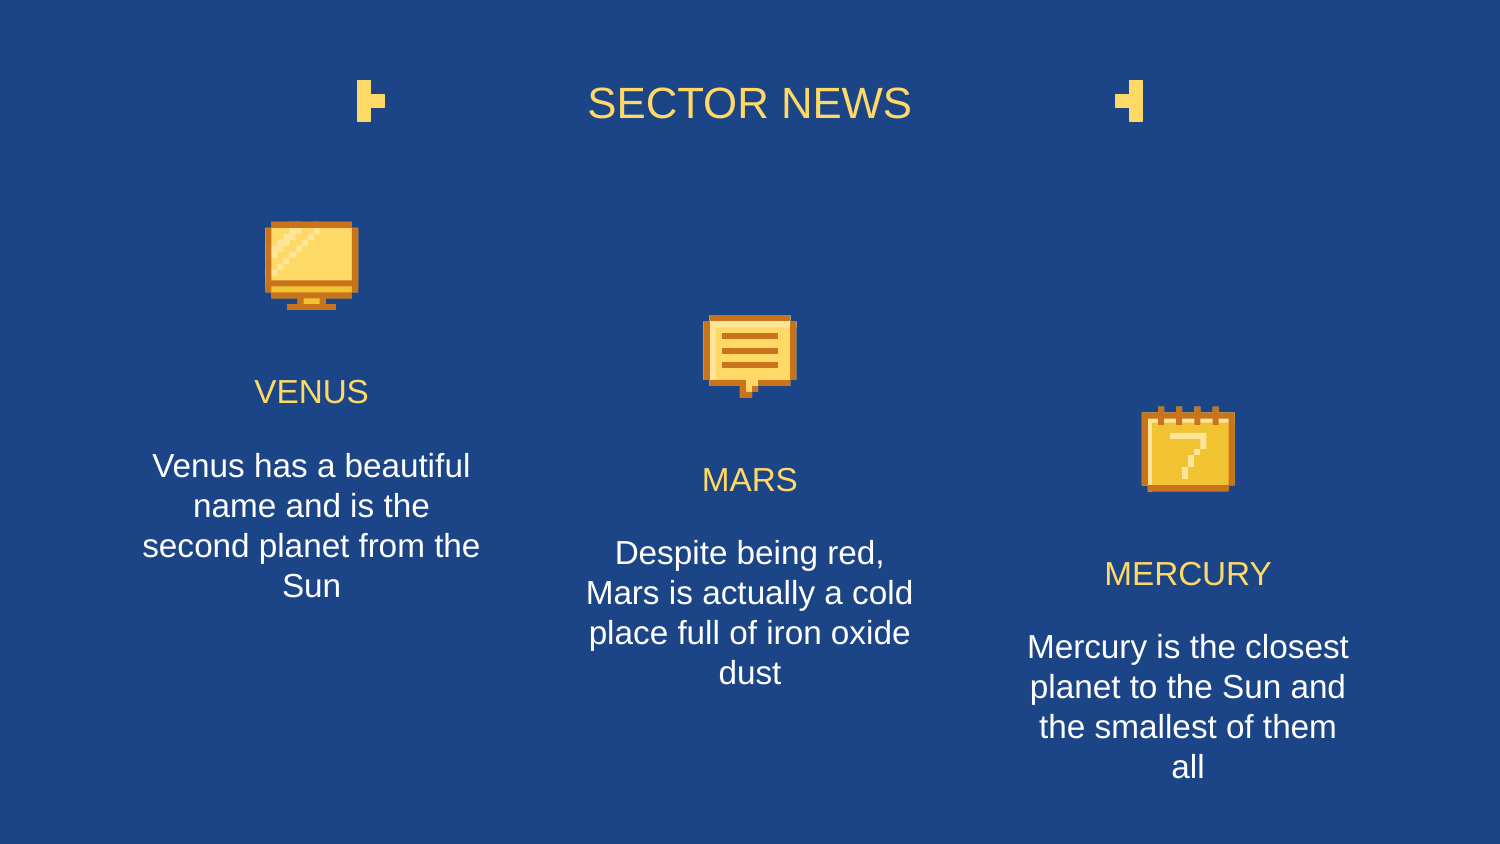

# SECTOR NEWS

VENUS

Venus has a beautiful name and is the second planet from the Sun
MARS
Despite being red, Mars is actually a cold place full of iron oxide dust
MERCURY
Mercury is the closest planet to the Sun and the smallest of them all